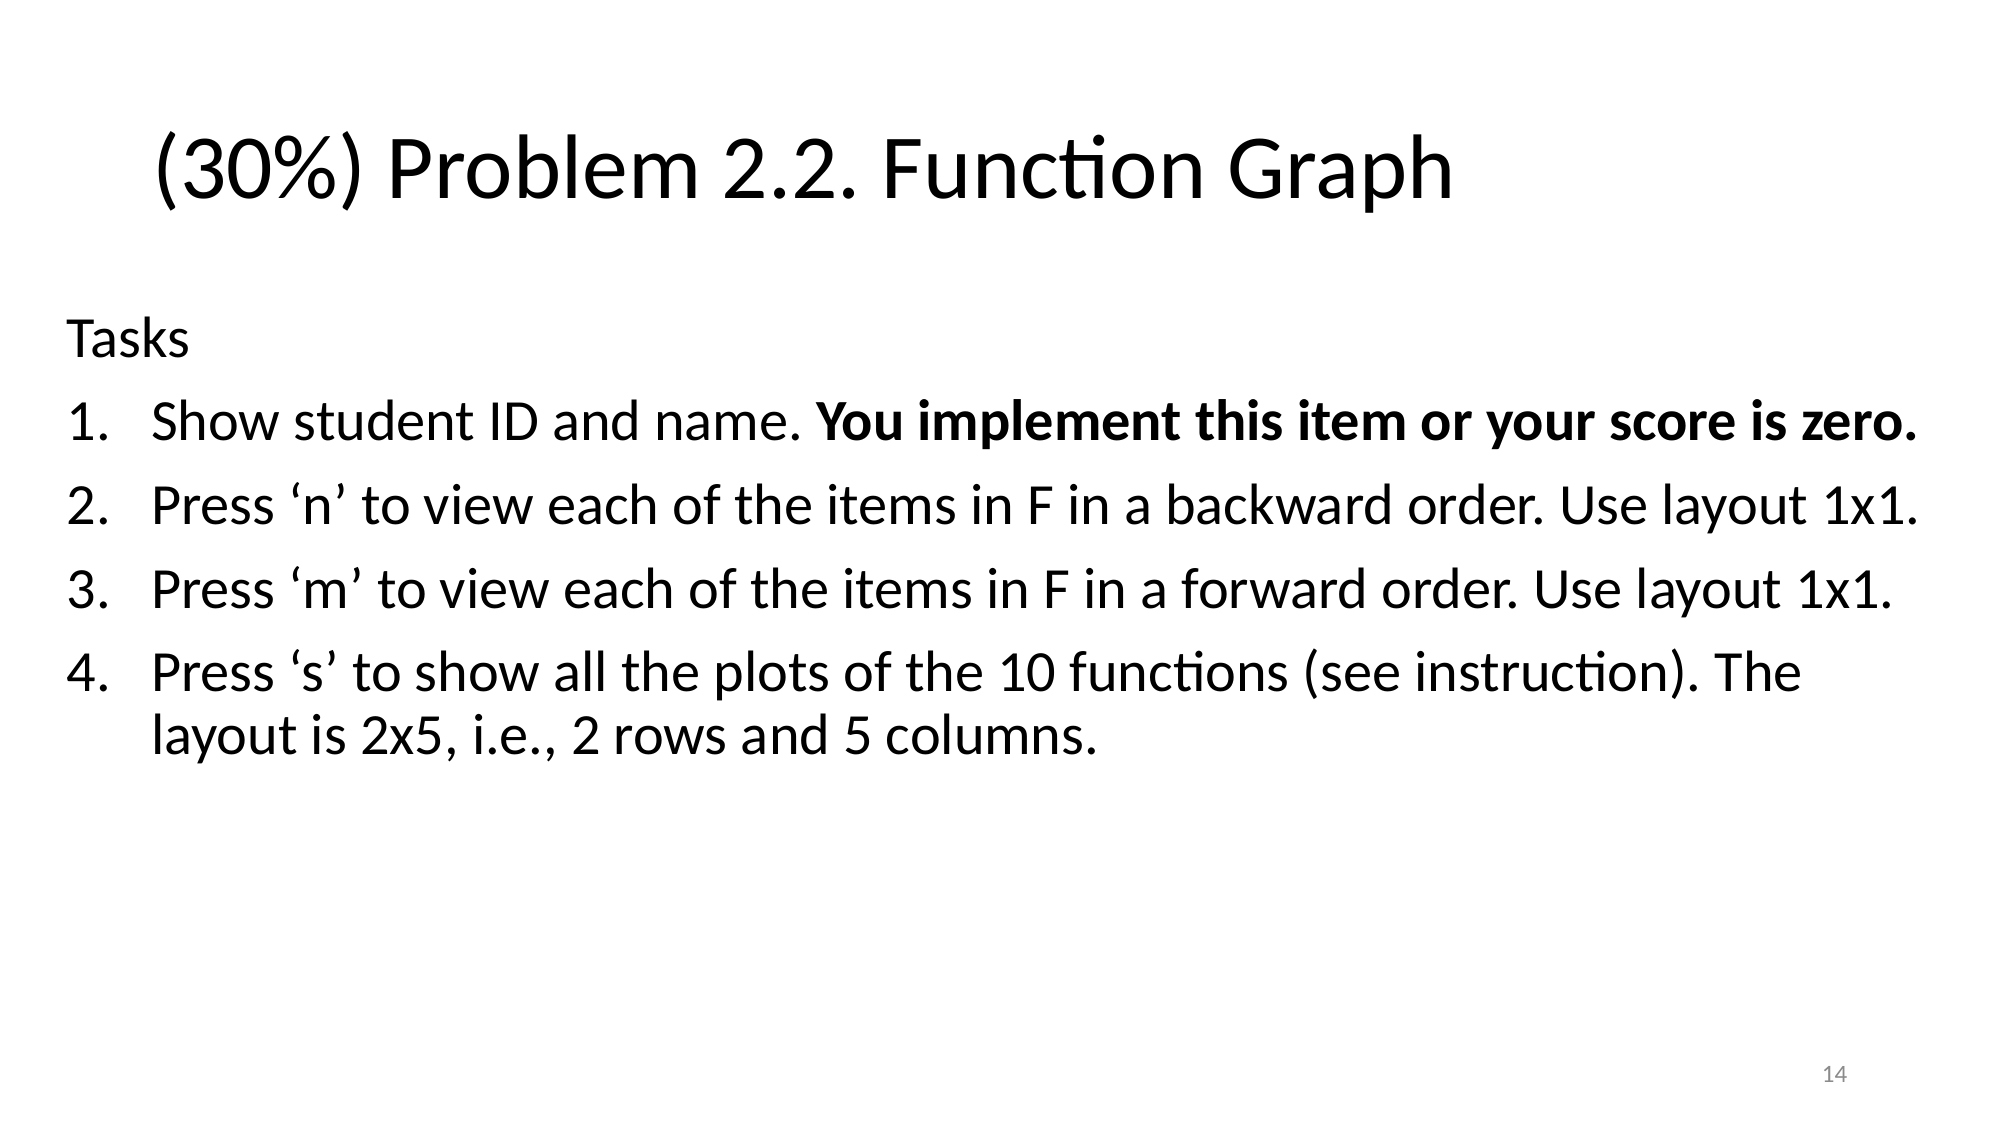

# (30%) Problem 2.2. Function Graph
Tasks
Show student ID and name. You implement this item or your score is zero.
Press ‘n’ to view each of the items in F in a backward order. Use layout 1x1.
Press ‘m’ to view each of the items in F in a forward order. Use layout 1x1.
Press ‘s’ to show all the plots of the 10 functions (see instruction). The layout is 2x5, i.e., 2 rows and 5 columns.

14